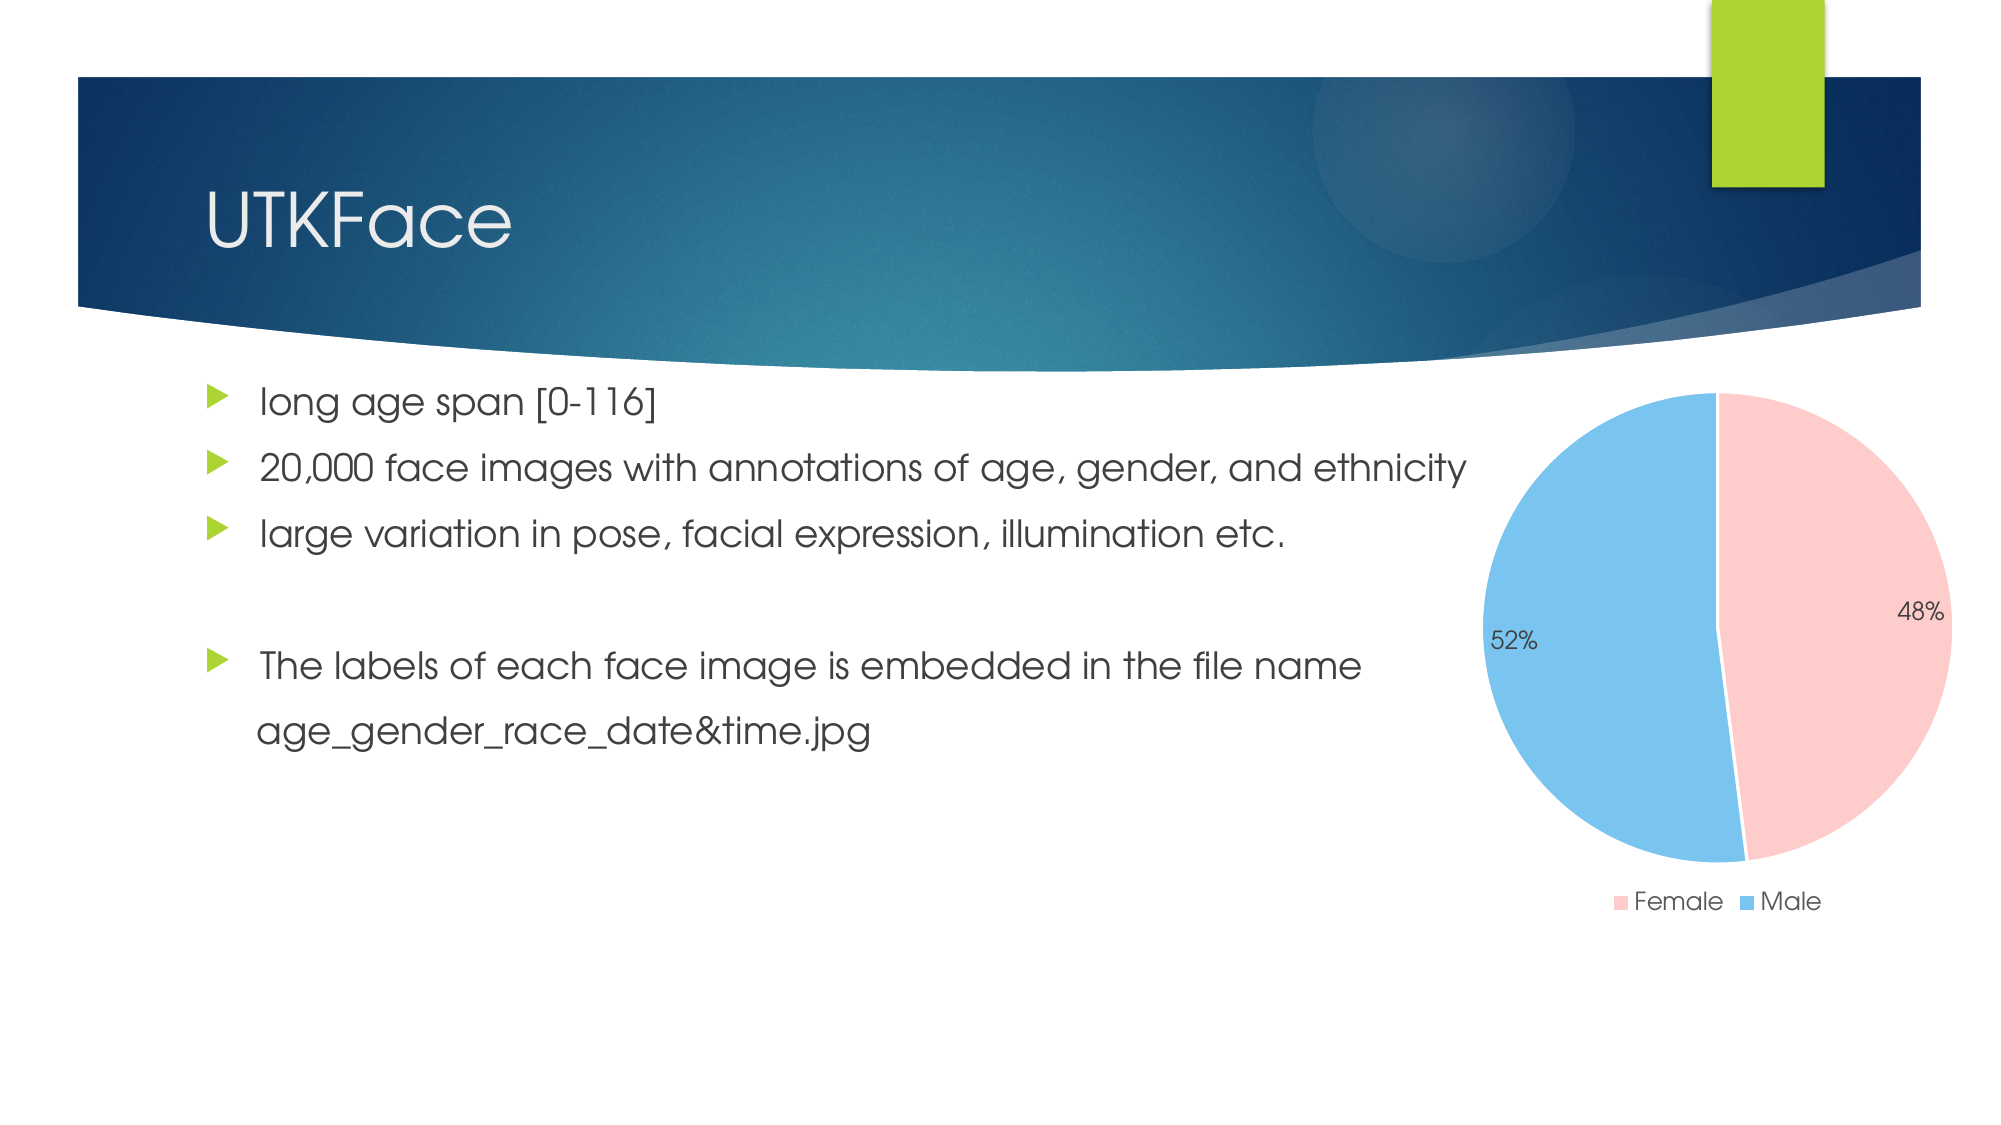

# UTKFace
long age span [0-116]
20,000 face images with annotations of age, gender, and ethnicity
large variation in pose, facial expression, illumination etc.

The labels of each face image is embedded in the file name
     age_gender_race_date&time.jpg

### Chart

| Category | Gender |
|---|---|
| Female | 48.0 |
| Male | 52.0 |